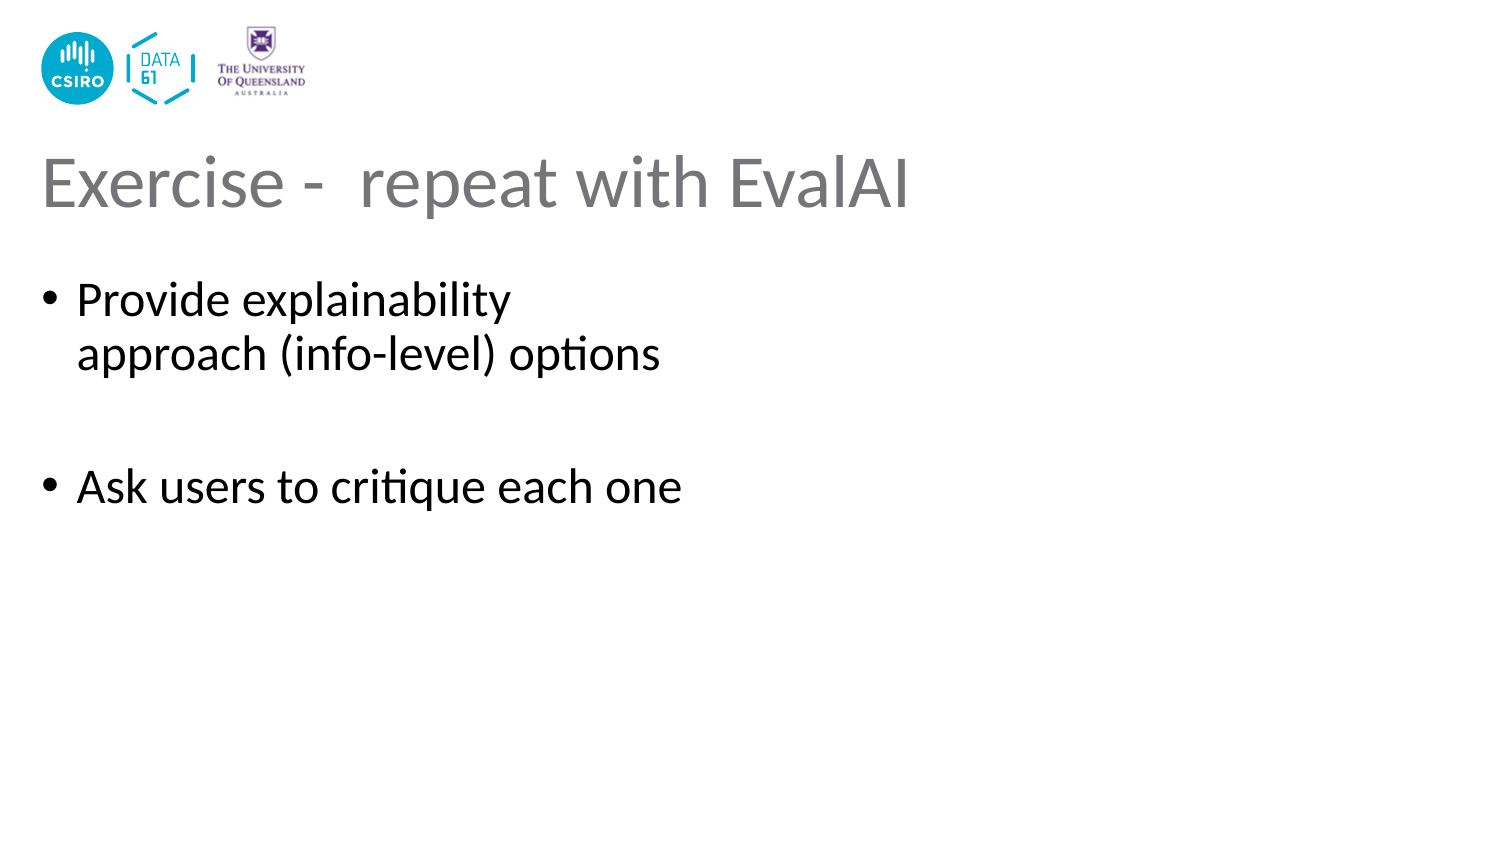

# Exercise -  repeat with EvalAI
Provide explainability approach (info-level) options

Ask users to critique each one